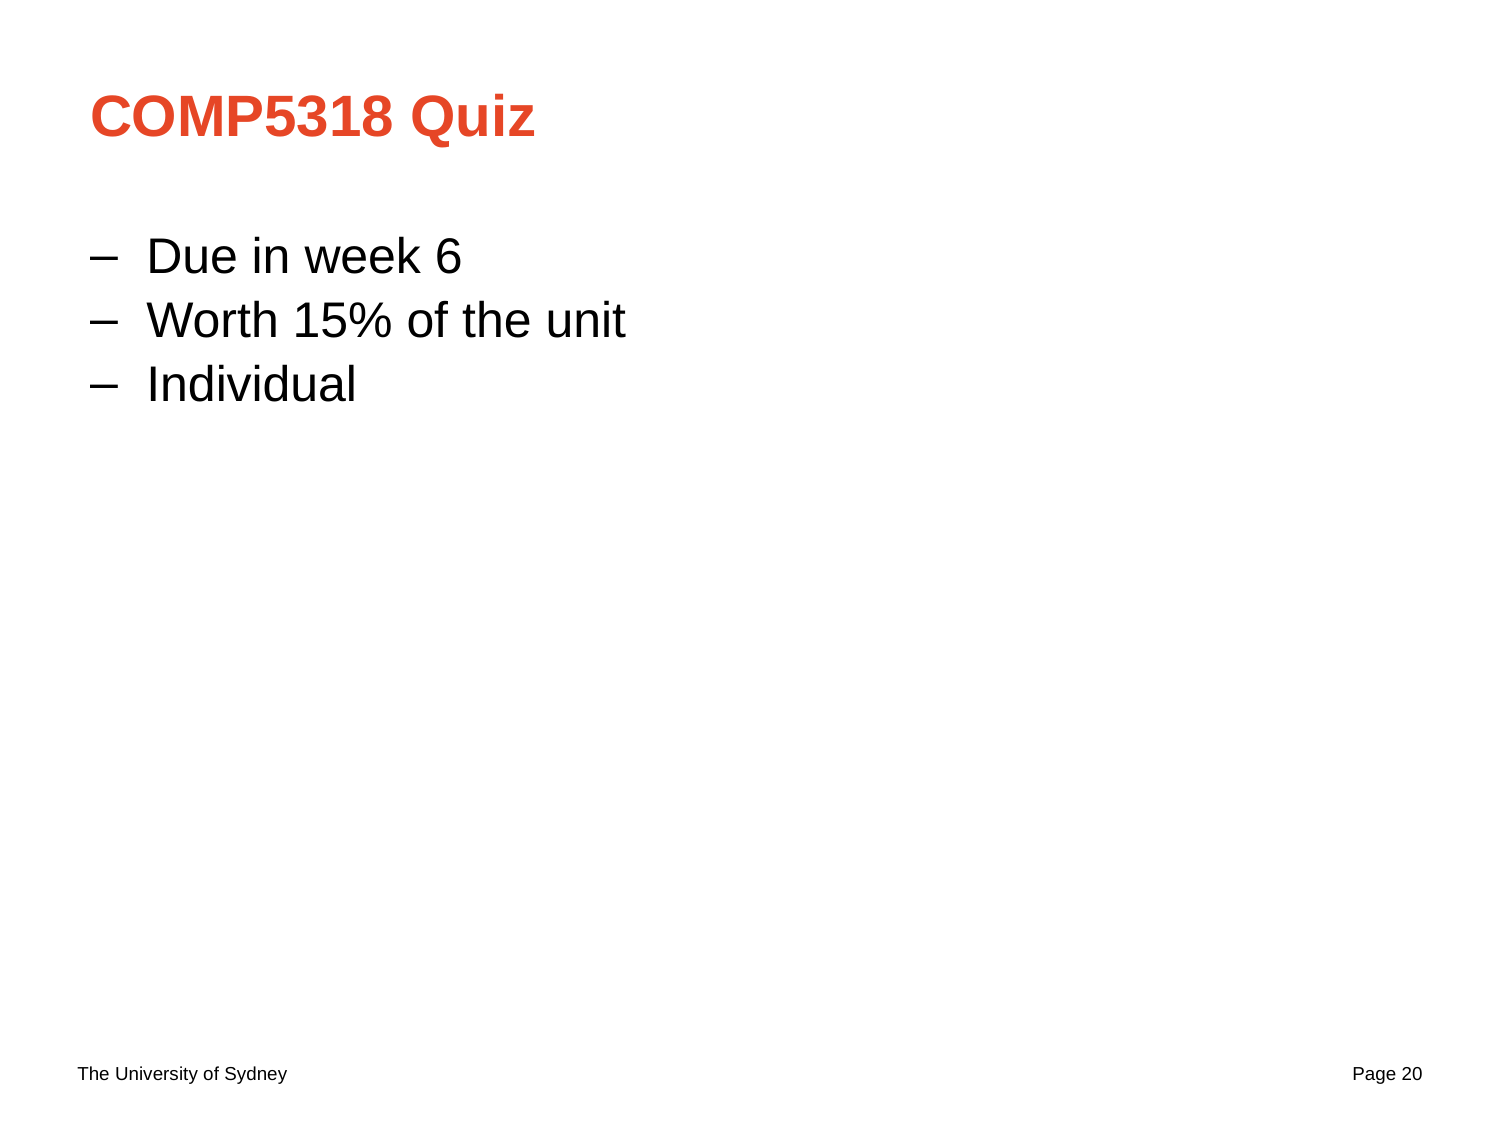

# COMP5318 Quiz
Due in week 6
Worth 15% of the unit
Individual